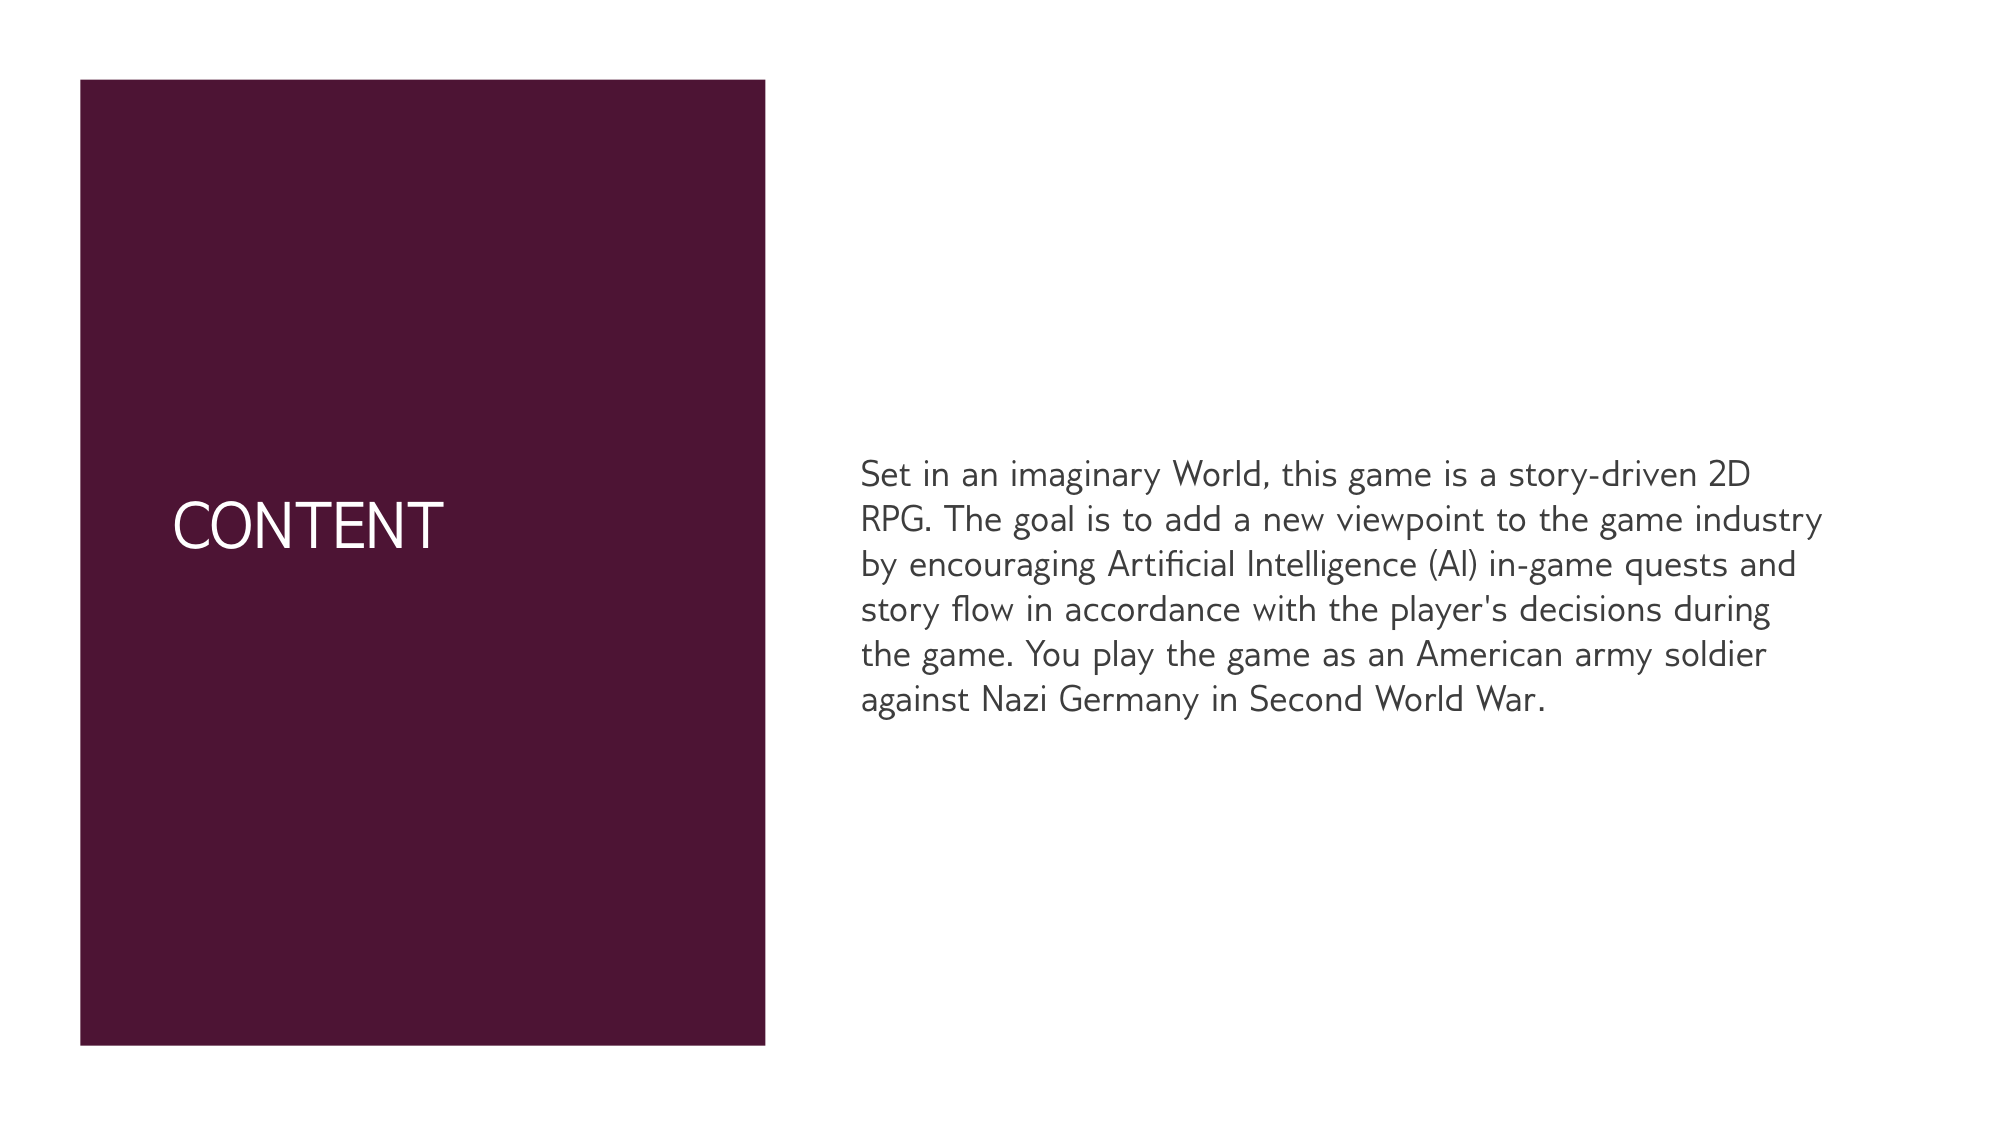

# CONTENT
Set in an imaginary World, this game is a story-driven 2D RPG. The goal is to add a new viewpoint to the game industry by encouraging Artificial Intelligence (AI) in-game quests and story flow in accordance with the player's decisions during the game. You play the game as an American army soldier against Nazi Germany in Second World War.